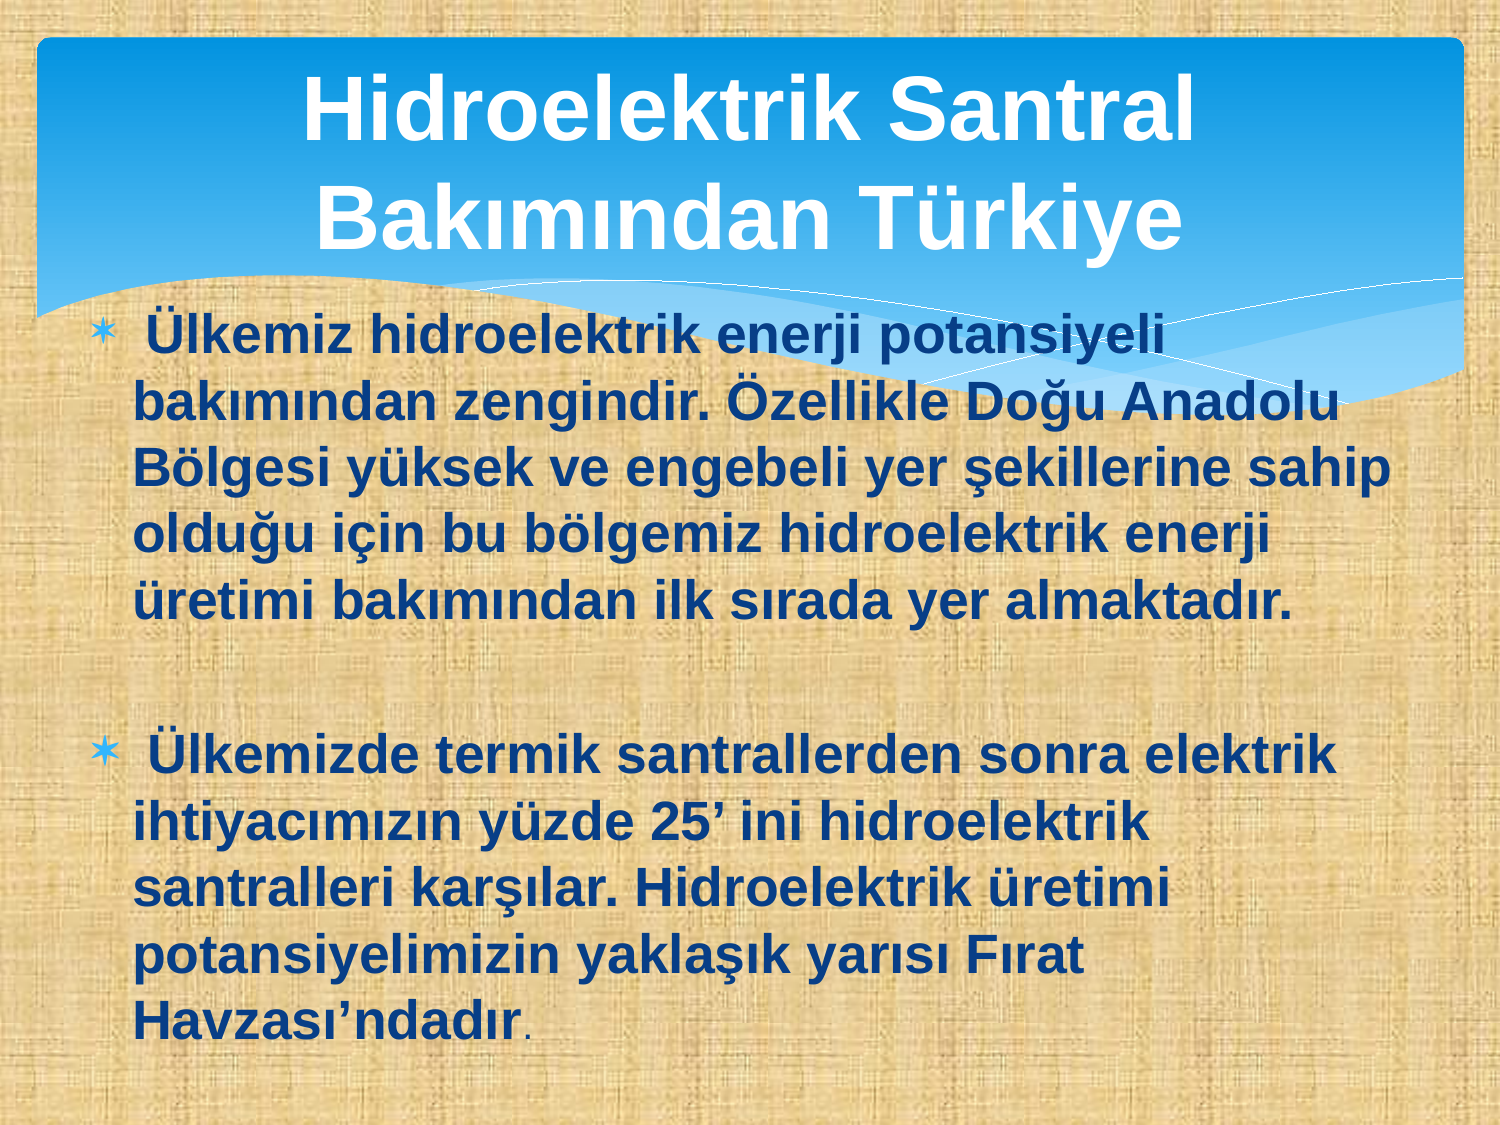

# Hidroelektrik Santral Bakımından Türkiye
 Ülkemiz hidroelektrik enerji potansiyeli bakımından zengindir. Özellikle Doğu Anadolu Bölgesi yüksek ve engebeli yer şekillerine sahip olduğu için bu bölgemiz hidroelektrik enerji üretimi bakımından ilk sırada yer almaktadır.

 Ülkemizde termik santrallerden sonra elektrik ihtiyacımızın yüzde 25’ ini hidroelektrik santralleri karşılar. Hidroelektrik üretimi potansiyelimizin yaklaşık yarısı Fırat Havzası’ndadır.